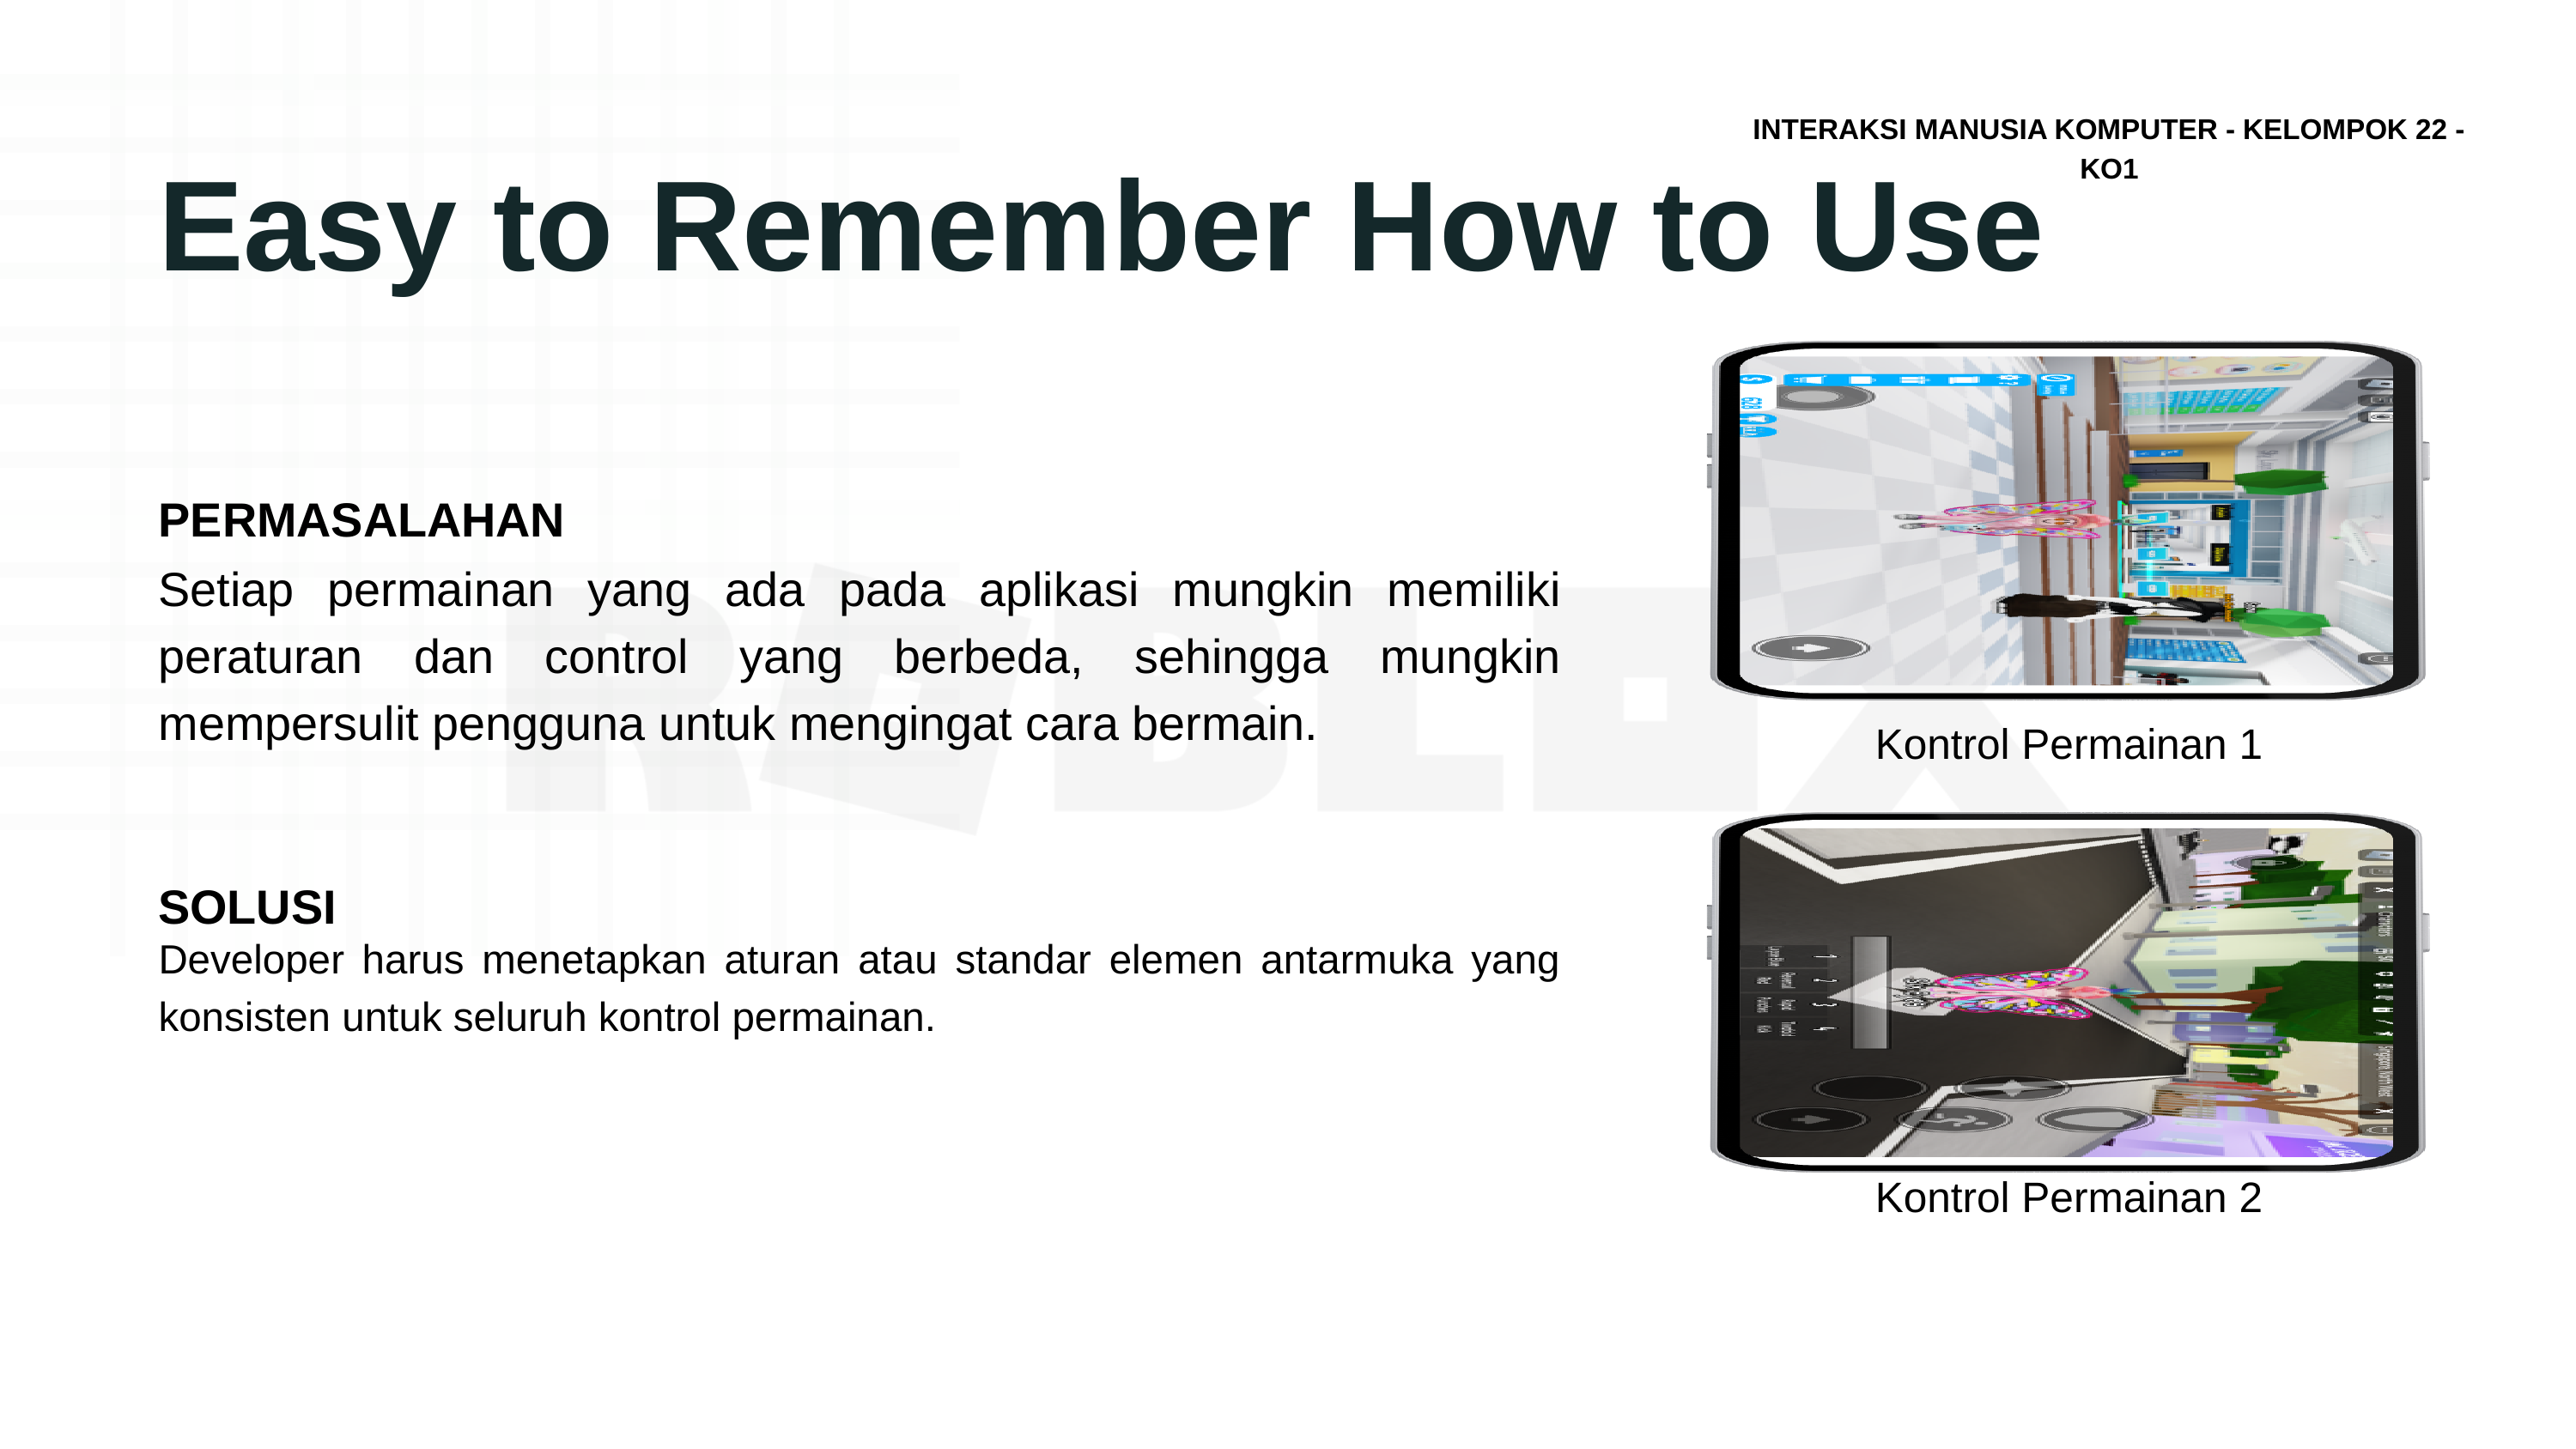

INTERAKSI MANUSIA KOMPUTER - KELOMPOK 22 - KO1
Easy to Remember How to Use

PERMASALAHAN
Setiap permainan yang ada pada aplikasi mungkin memiliki peraturan dan control yang berbeda, sehingga mungkin mempersulit pengguna untuk mengingat cara bermain.

Kontrol Permainan 1
SOLUSI
Developer harus menetapkan aturan atau standar elemen antarmuka yang konsisten untuk seluruh kontrol permainan.
Kontrol Permainan 2